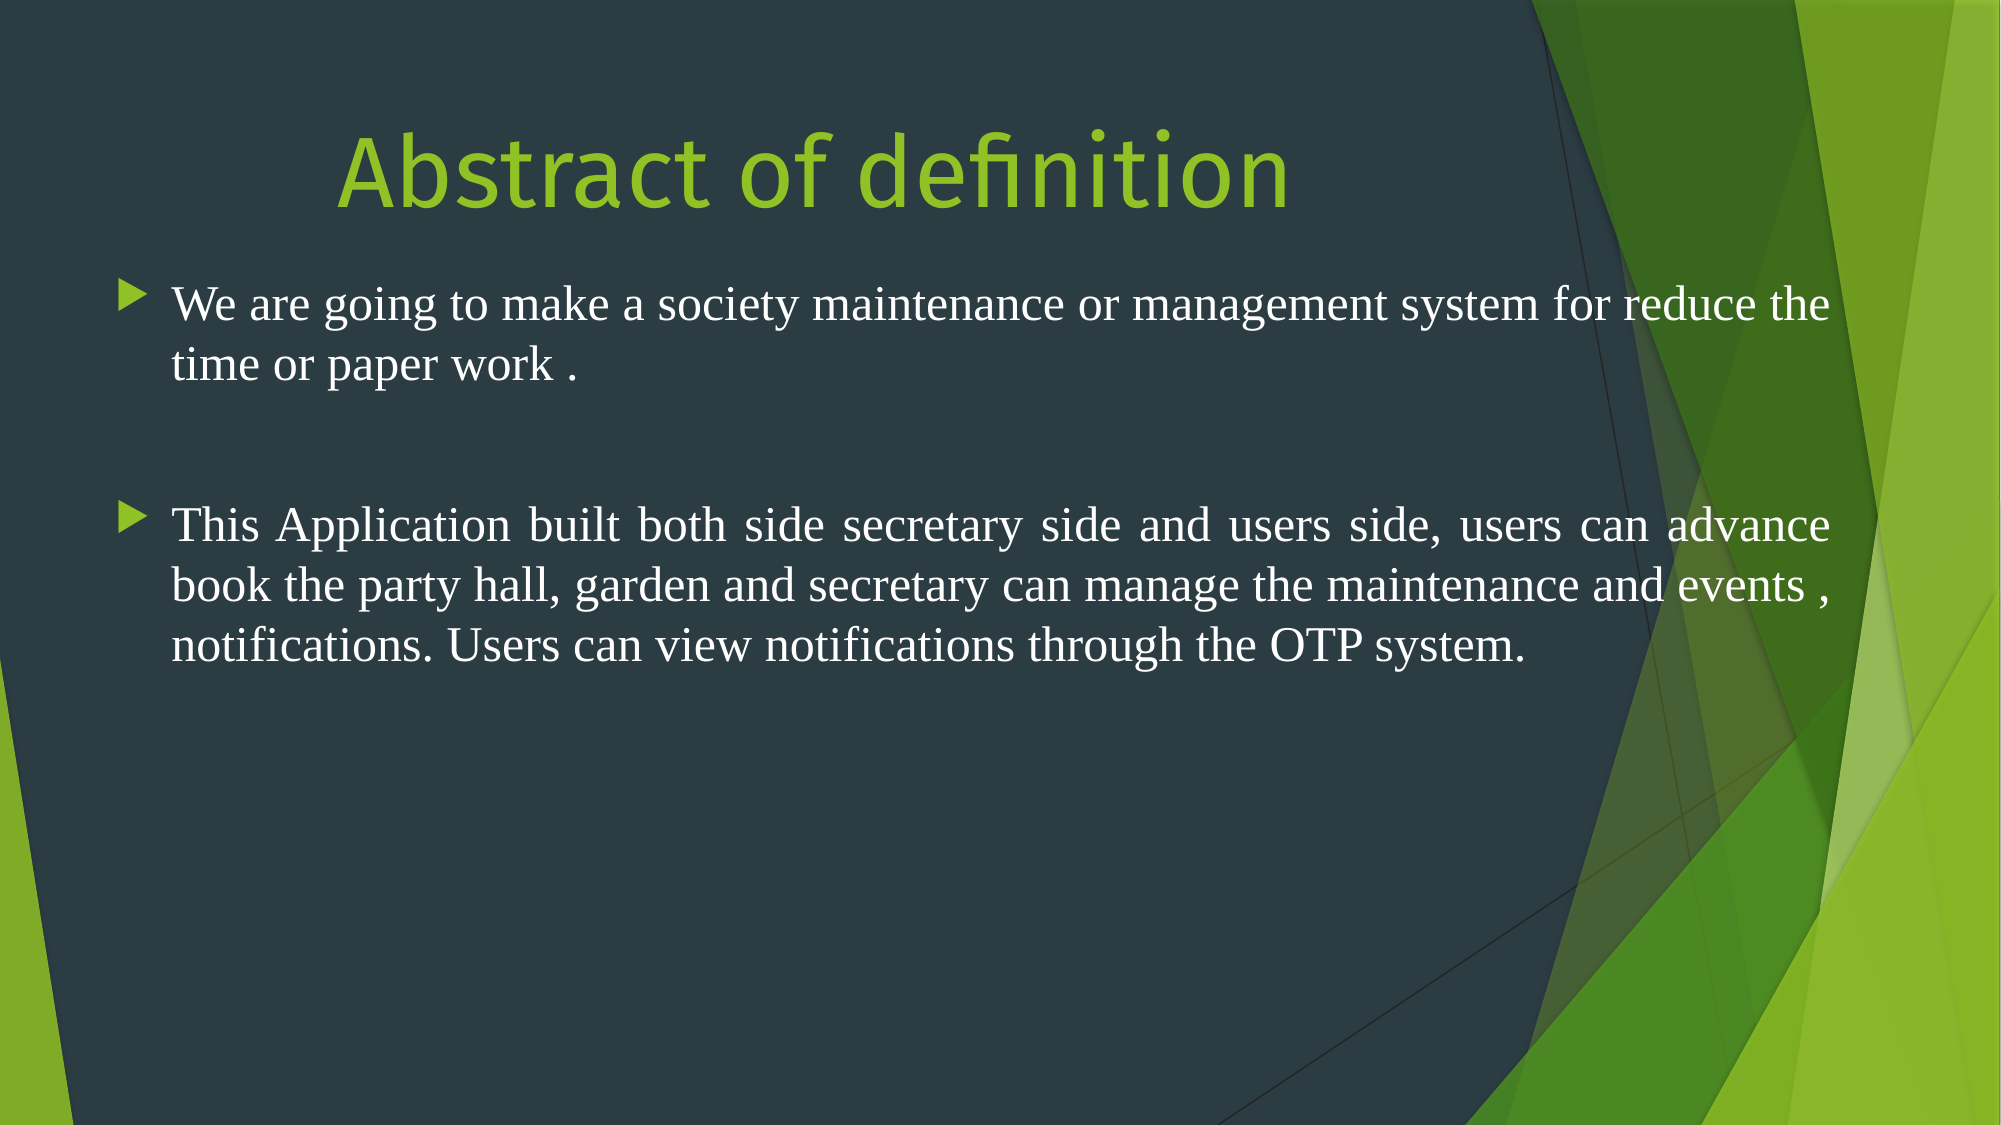

# Abstract of definition
We are going to make a society maintenance or management system for reduce the time or paper work .

This Application built both side secretary side and users side, users can advance book the party hall, garden and secretary can manage the maintenance and events , notifications. Users can view notifications through the OTP system.